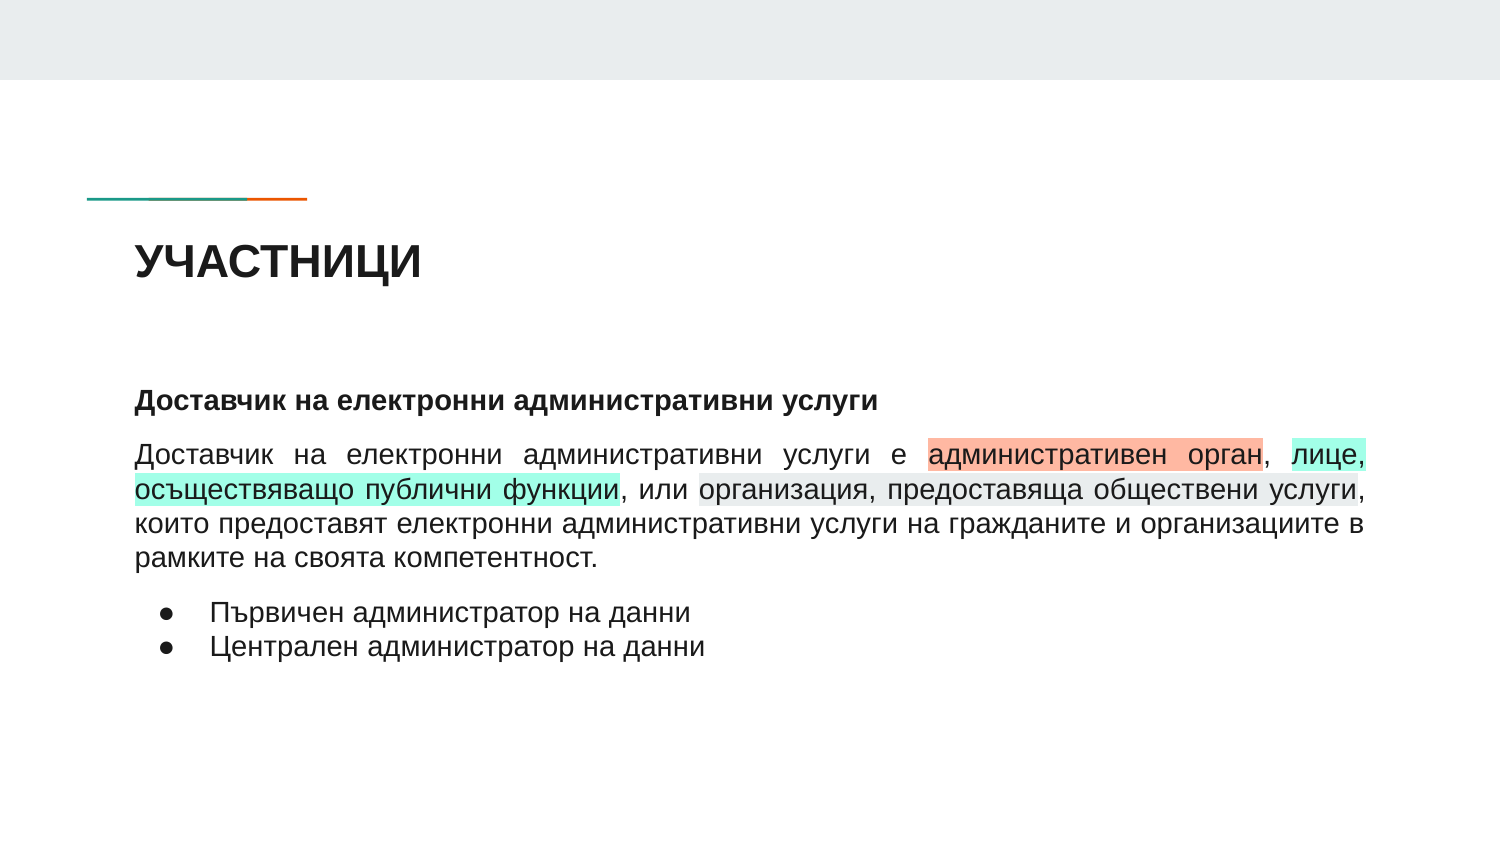

# УЧАСТНИЦИ
Доставчик на електронни административни услуги
Доставчик на електронни административни услуги е административен орган, лице, осъществяващо публични функции, или организация, предоставяща обществени услуги, които предоставят електронни административни услуги на гражданите и организациите в рамките на своята компетентност.
Първичен администратор на данни
Централен администратор на данни